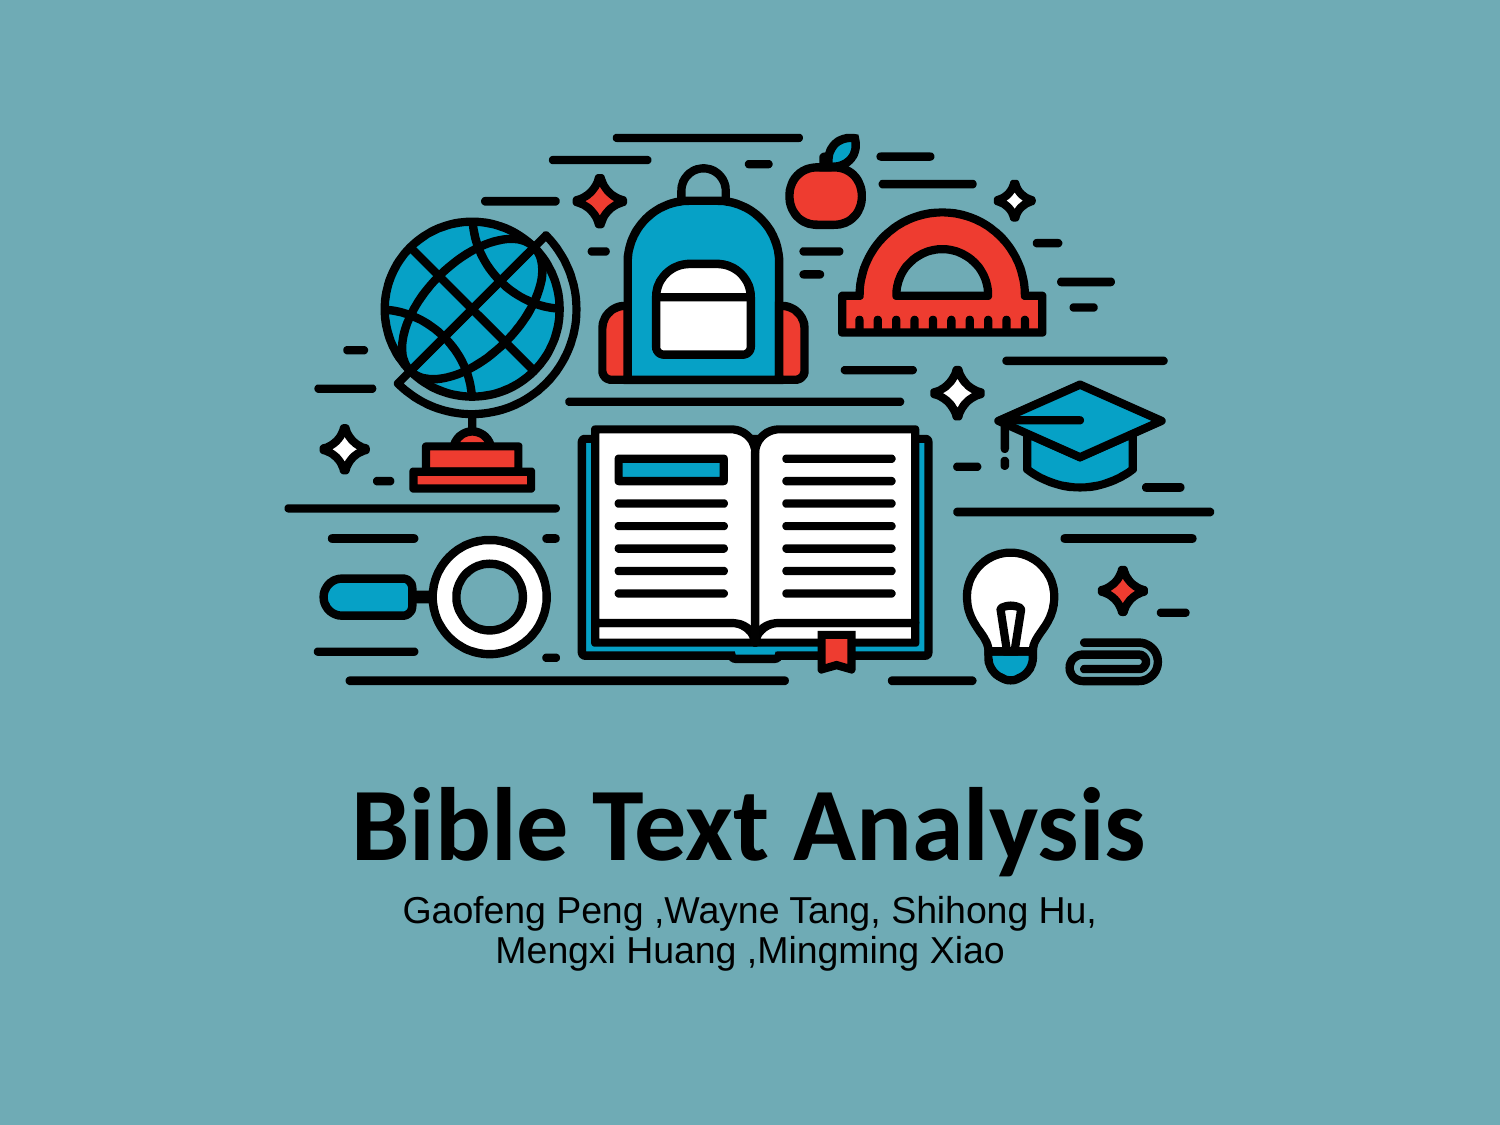

Bible Text Analysis

Gaofeng Peng ,Wayne Tang, Shihong Hu, Mengxi Huang ,Mingming Xiao